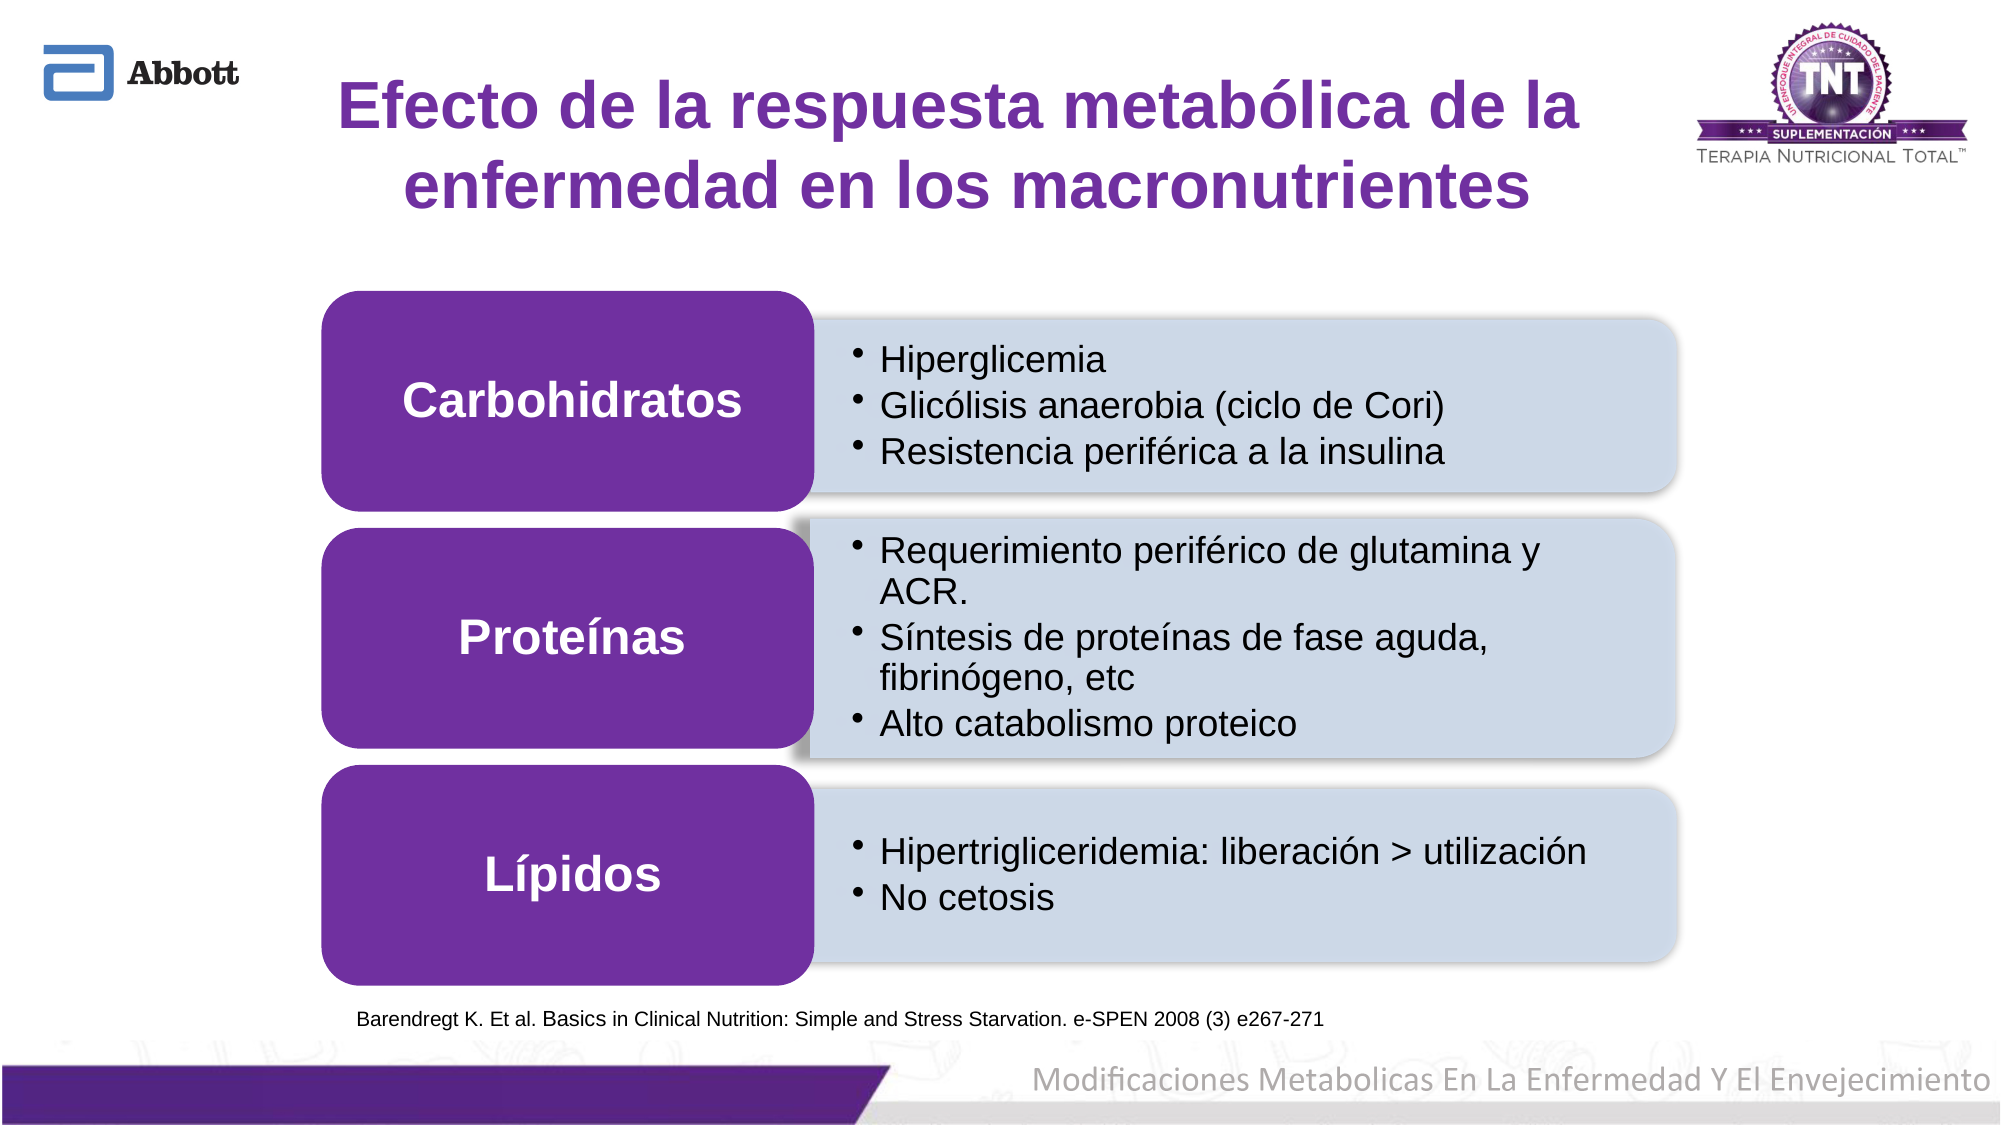

Efecto de la respuesta metabólica de la
enfermedad en los macronutrientes
Hiperglicemia
Glicólisis anaerobia (ciclo de Cori)
Resistencia periférica a la insulina
Carbohidratos
Requerimiento periférico de glutamina y ACR.
Síntesis de proteínas de fase aguda, fibrinógeno, etc
Alto catabolismo proteico
Proteínas
Hipertrigliceridemia: liberación > utilización
No cetosis
Lípidos
Barendregt K. Et al. Basics in Clinical Nutrition: Simple and Stress Starvation. e-SPEN 2008 (3) e267-271